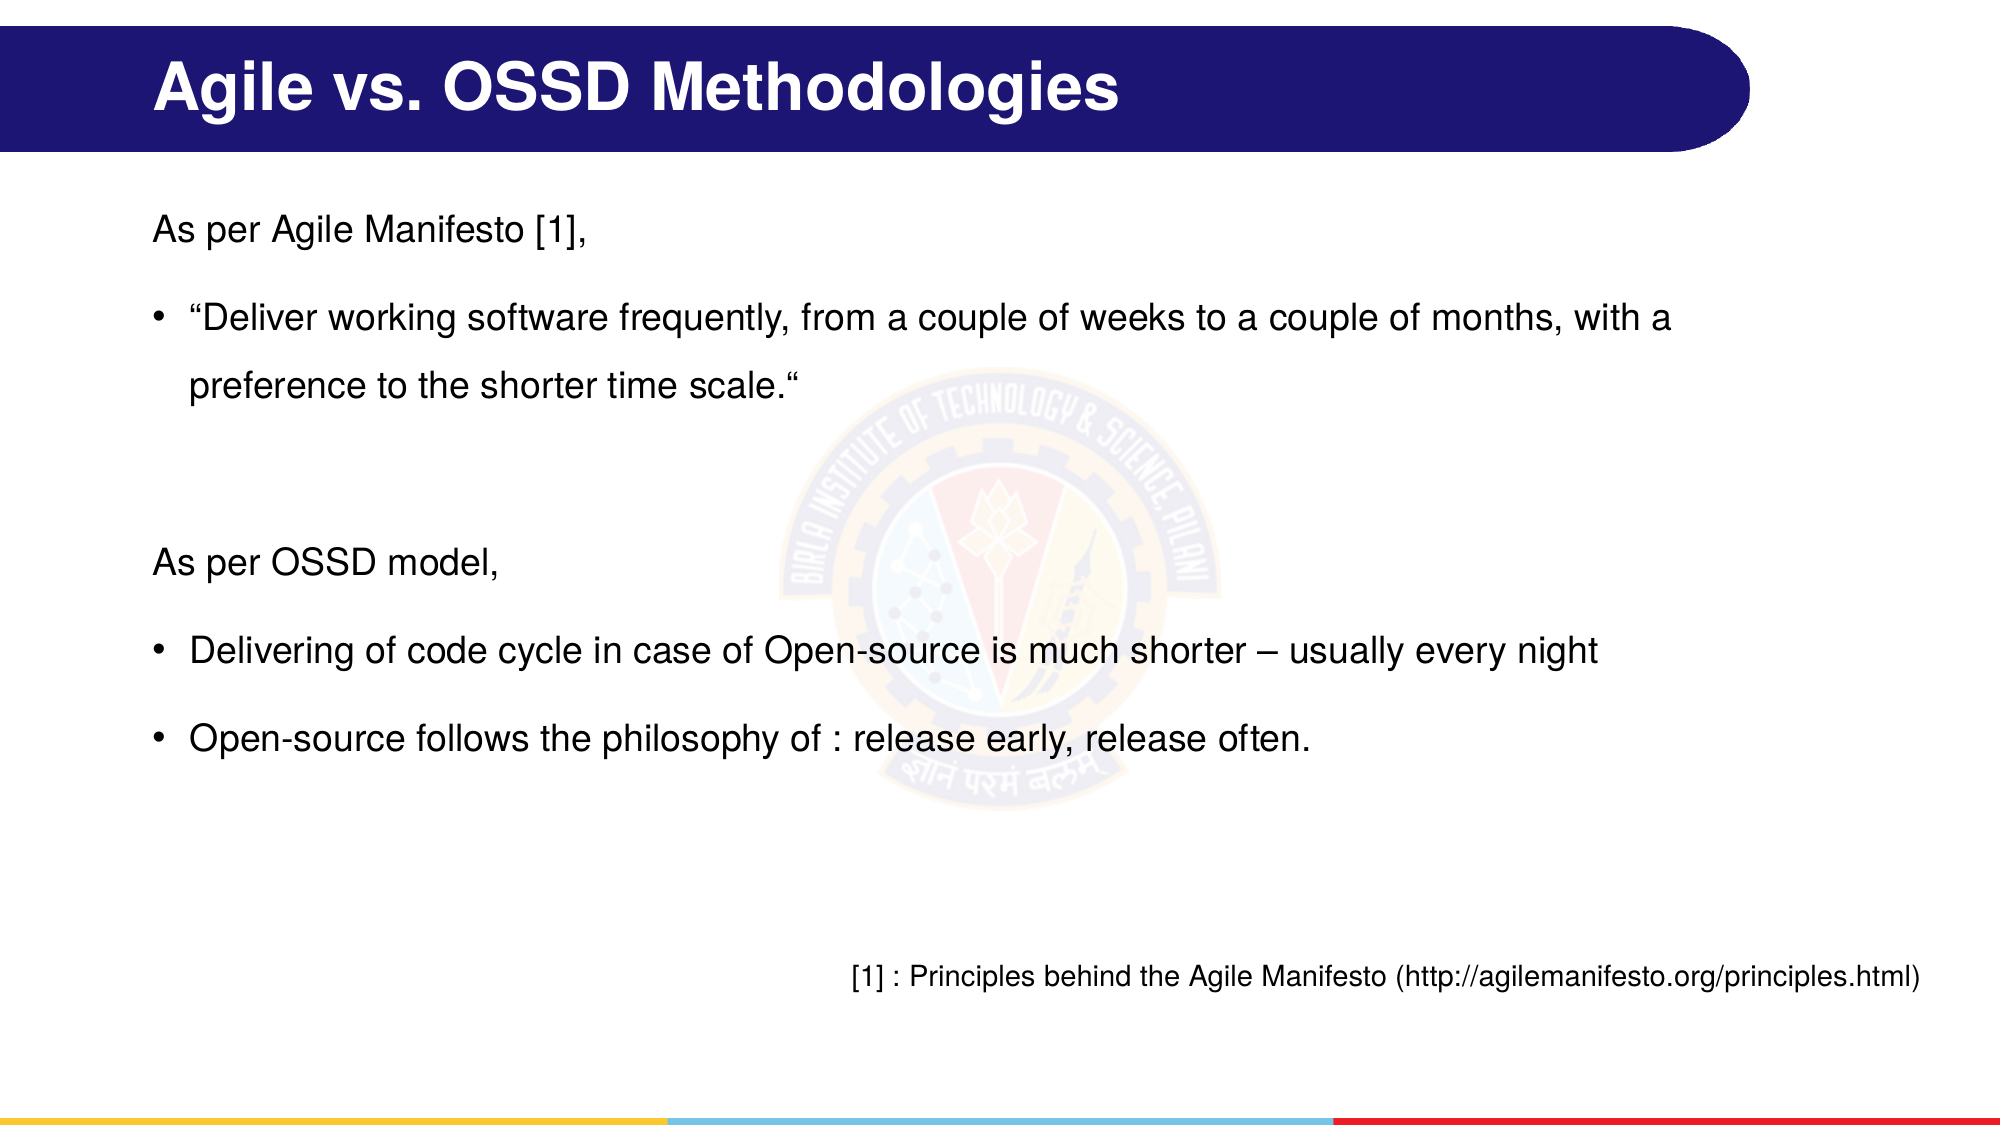

# Agile vs. OSSD Methodologies
As per Agile Manifesto [1],
“Deliver working software frequently, from a couple of weeks to a couple of months, with a preference to the shorter time scale.“

As per OSSD model,
Delivering of code cycle in case of Open-source is much shorter – usually every night
Open-source follows the philosophy of : release early, release often.
[1] : Principles behind the Agile Manifesto (http://agilemanifesto.org/principles.html)